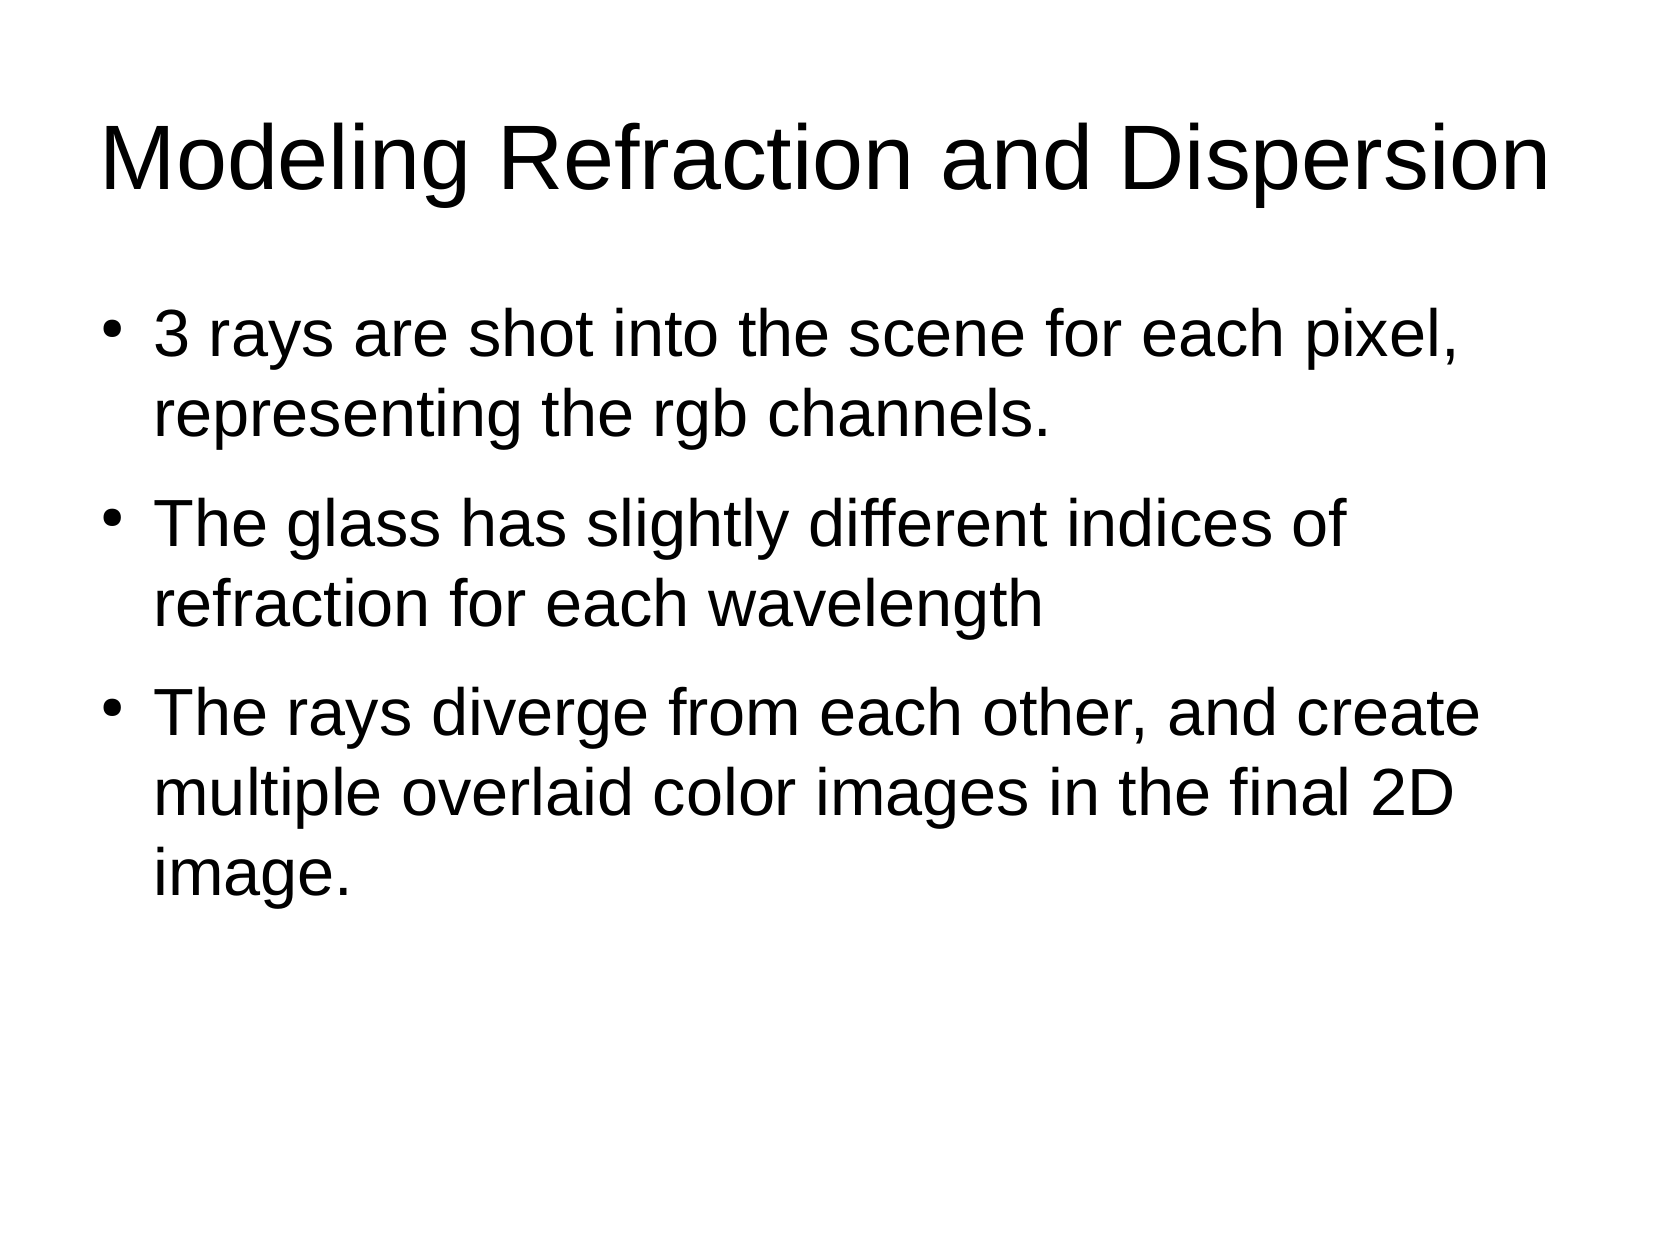

Modeling Refraction and Dispersion
3 rays are shot into the scene for each pixel, representing the rgb channels.
The glass has slightly different indices of refraction for each wavelength
The rays diverge from each other, and create multiple overlaid color images in the final 2D image.